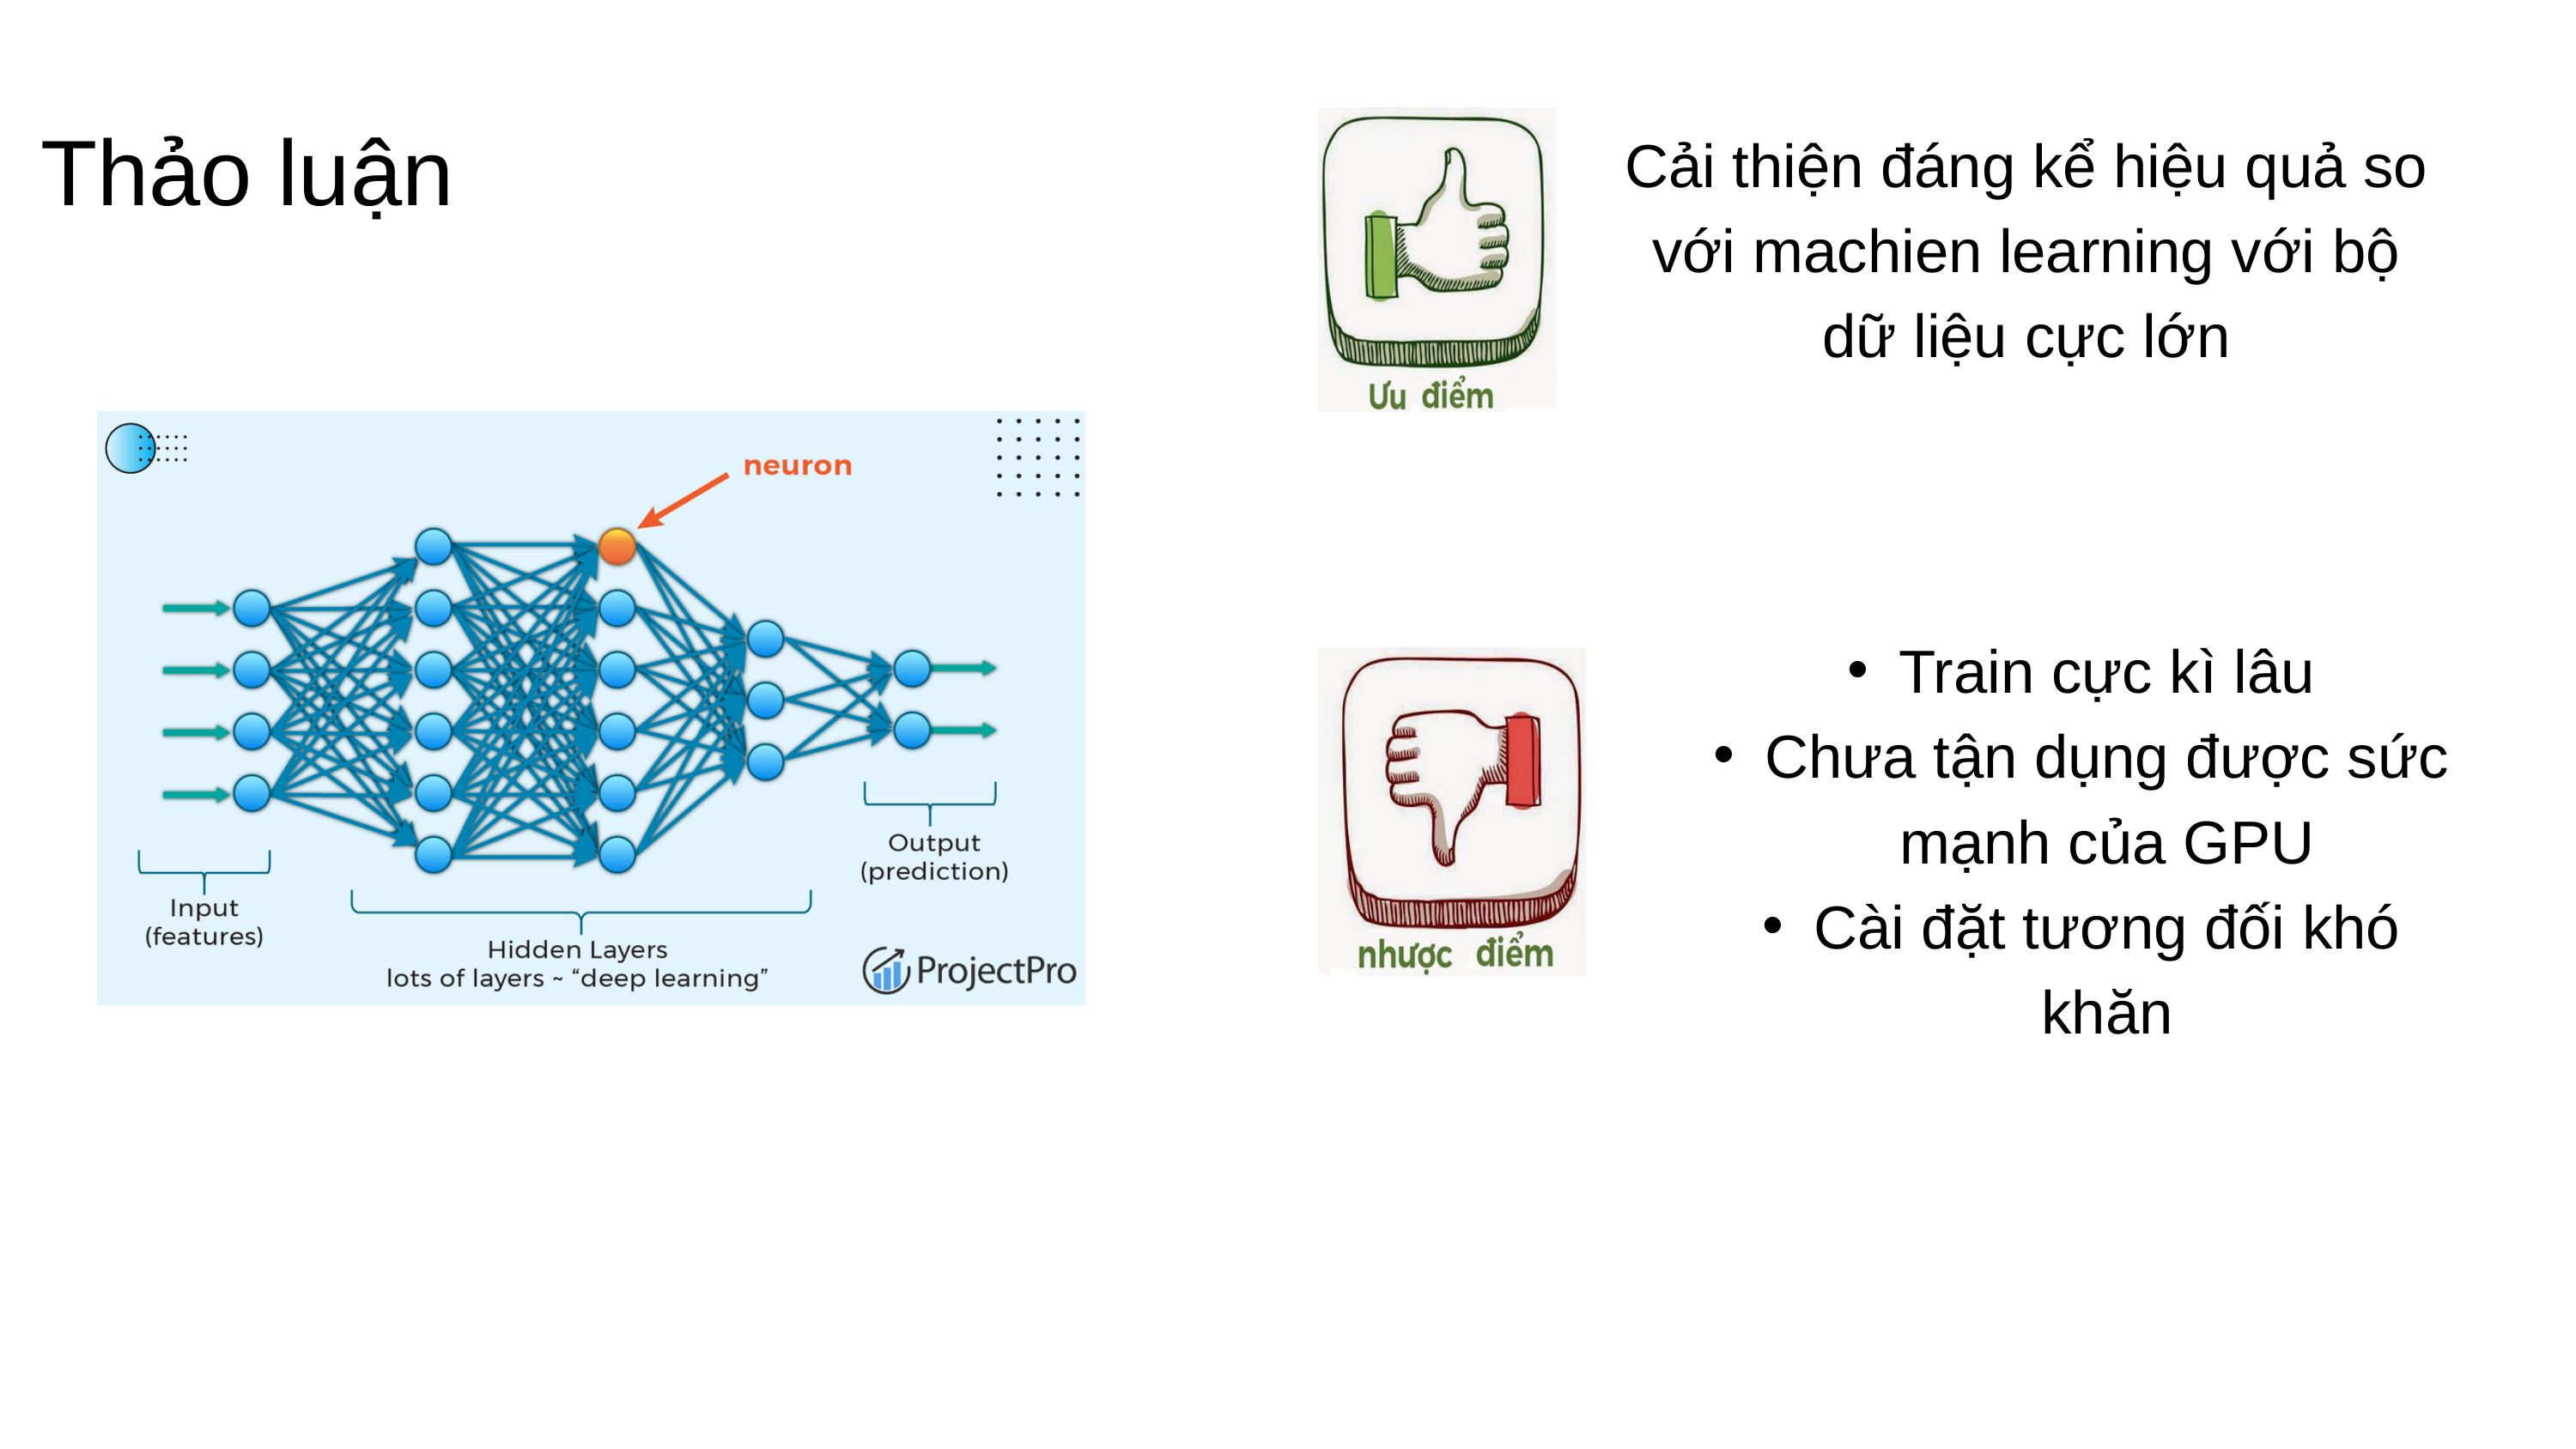

Thảo luận

Cải thiện đáng kể hiệu quả so với machien learning với bộ dữ liệu cực lớn

Train cực kì lâu
Chưa tận dụng được sức mạnh của GPU
Cài đặt tương đối khó khăn